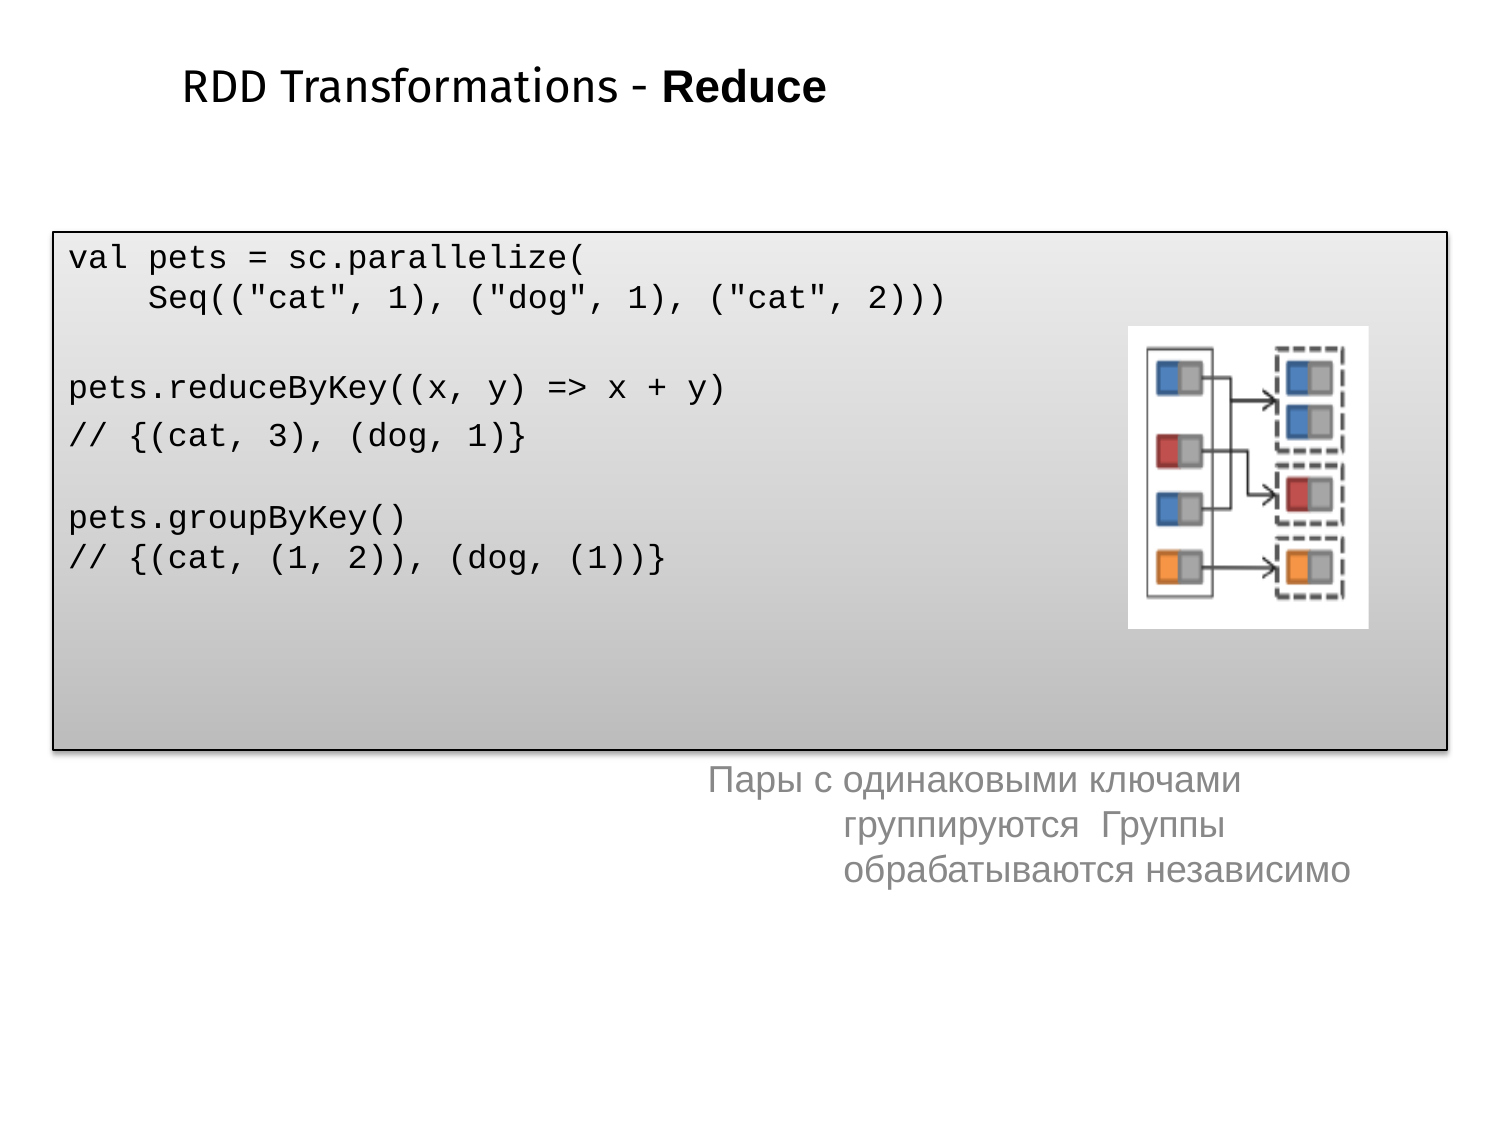

# RDD Transformations - Reduce

val pets = sc.parallelize(
Seq(("cat", 1), ("dog", 1), ("cat", 2)))

pets.reduceByKey((x, y) => x + y)
// {(cat, 3), (dog, 1)}

pets.groupByKey()
// {(cat, (1, 2)), (dog, (1))}

Пары с одинаковыми ключами группируются  Группы обрабатываются независимо